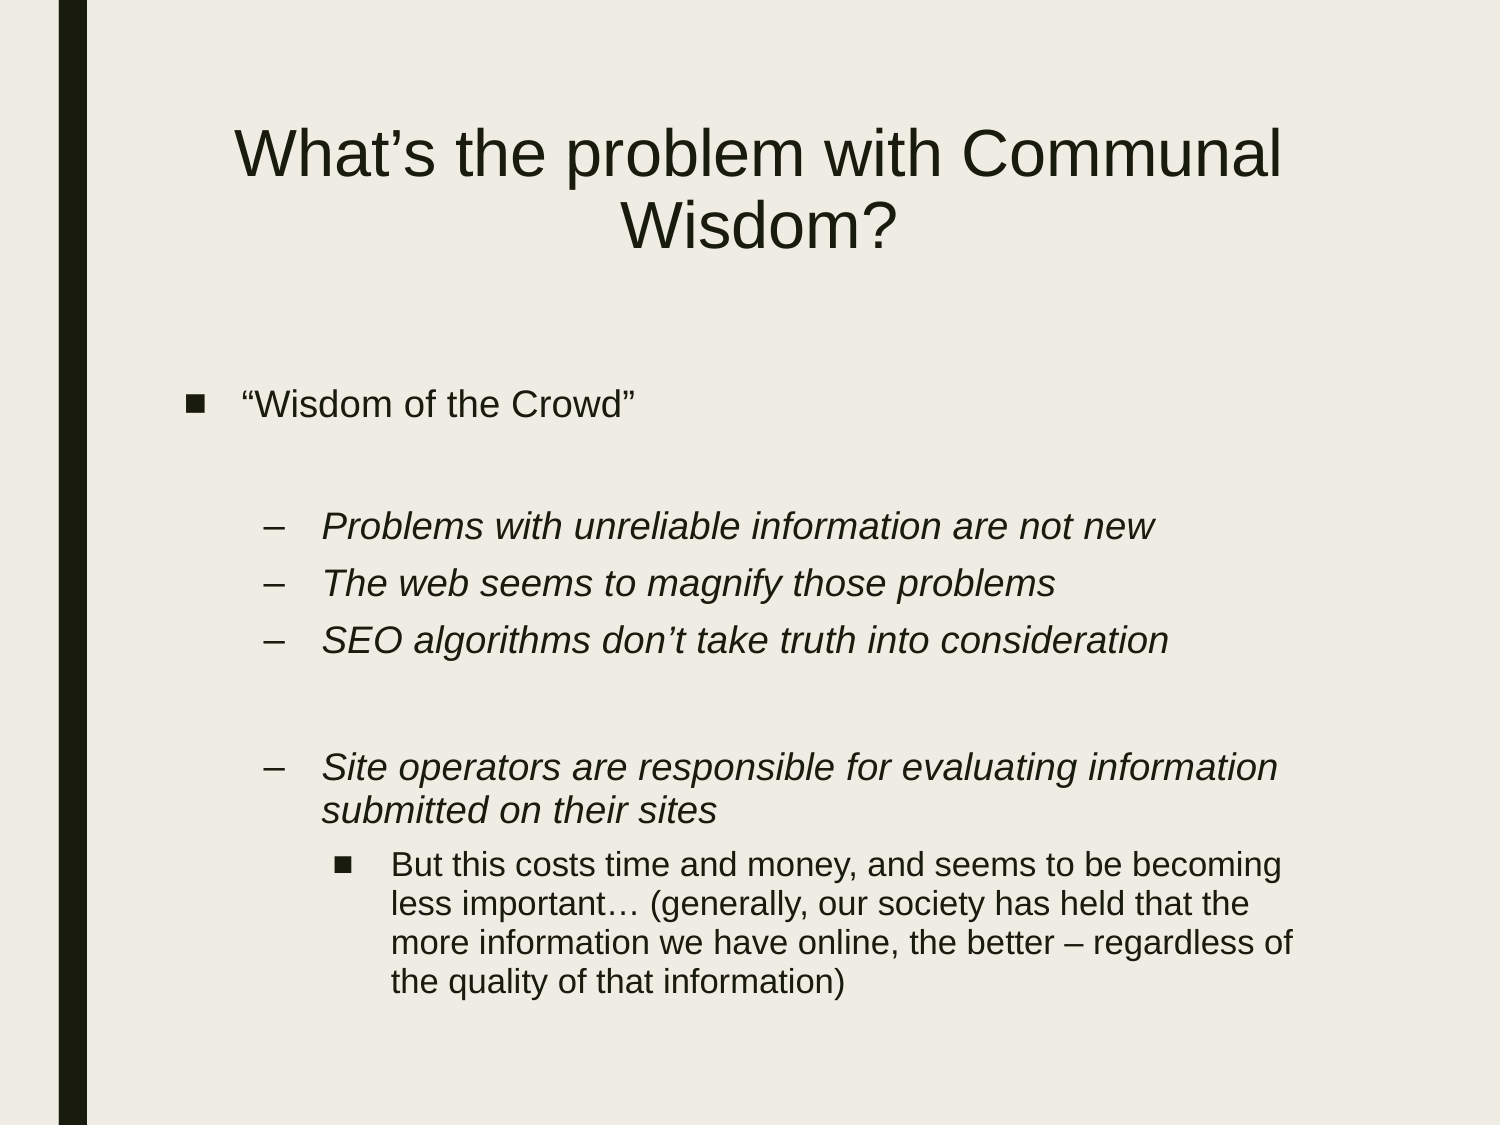

# What’s the problem with Communal Wisdom?
“Wisdom of the Crowd”

Problems with unreliable information are not new
The web seems to magnify those problems
SEO algorithms don’t take truth into consideration

Site operators are responsible for evaluating information submitted on their sites
But this costs time and money, and seems to be becoming less important… (generally, our society has held that the more information we have online, the better – regardless of the quality of that information)